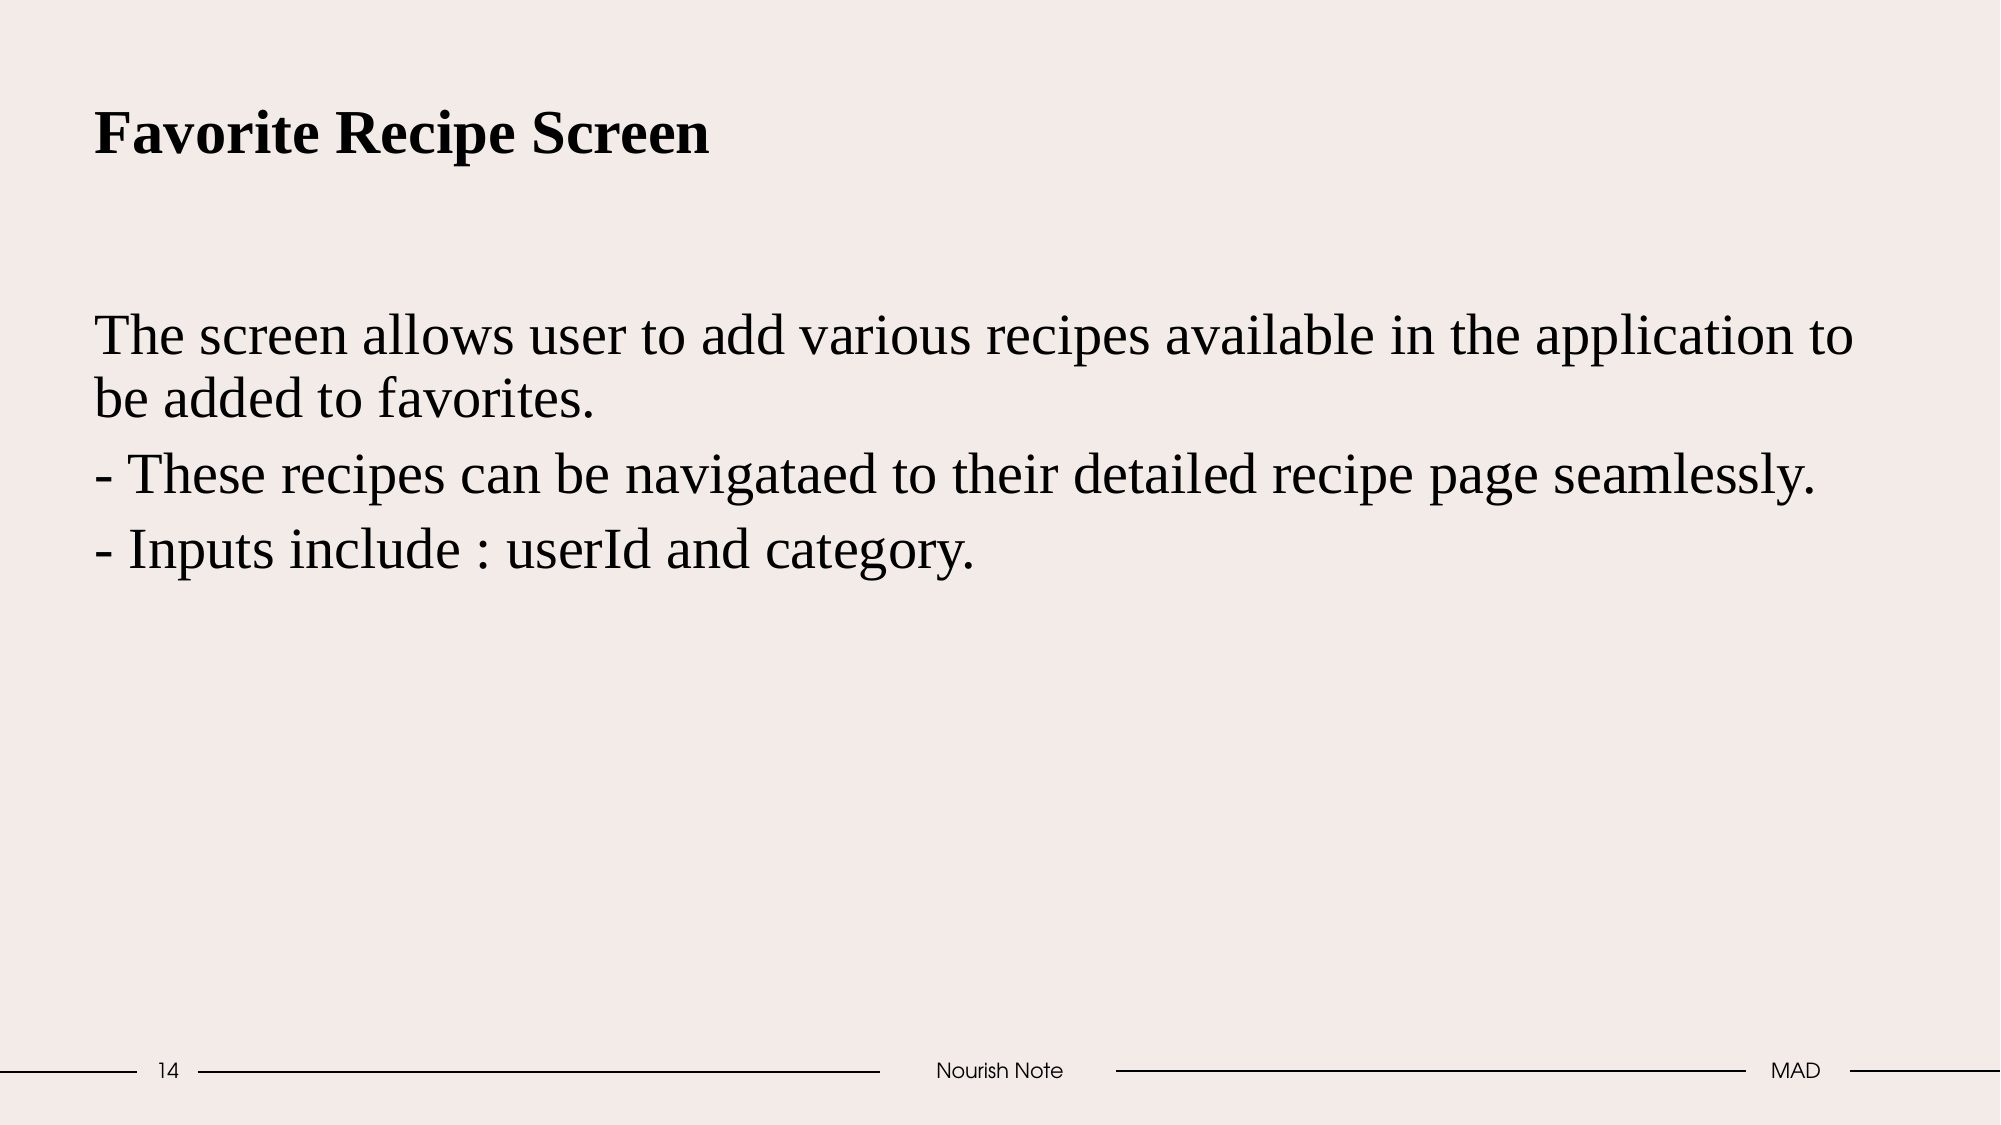

# Favorite Recipe Screen
The screen allows user to add various recipes available in the application to be added to favorites.
- These recipes can be navigataed to their detailed recipe page seamlessly.
- Inputs include : userId and category.

14
Nourish Note
MAD